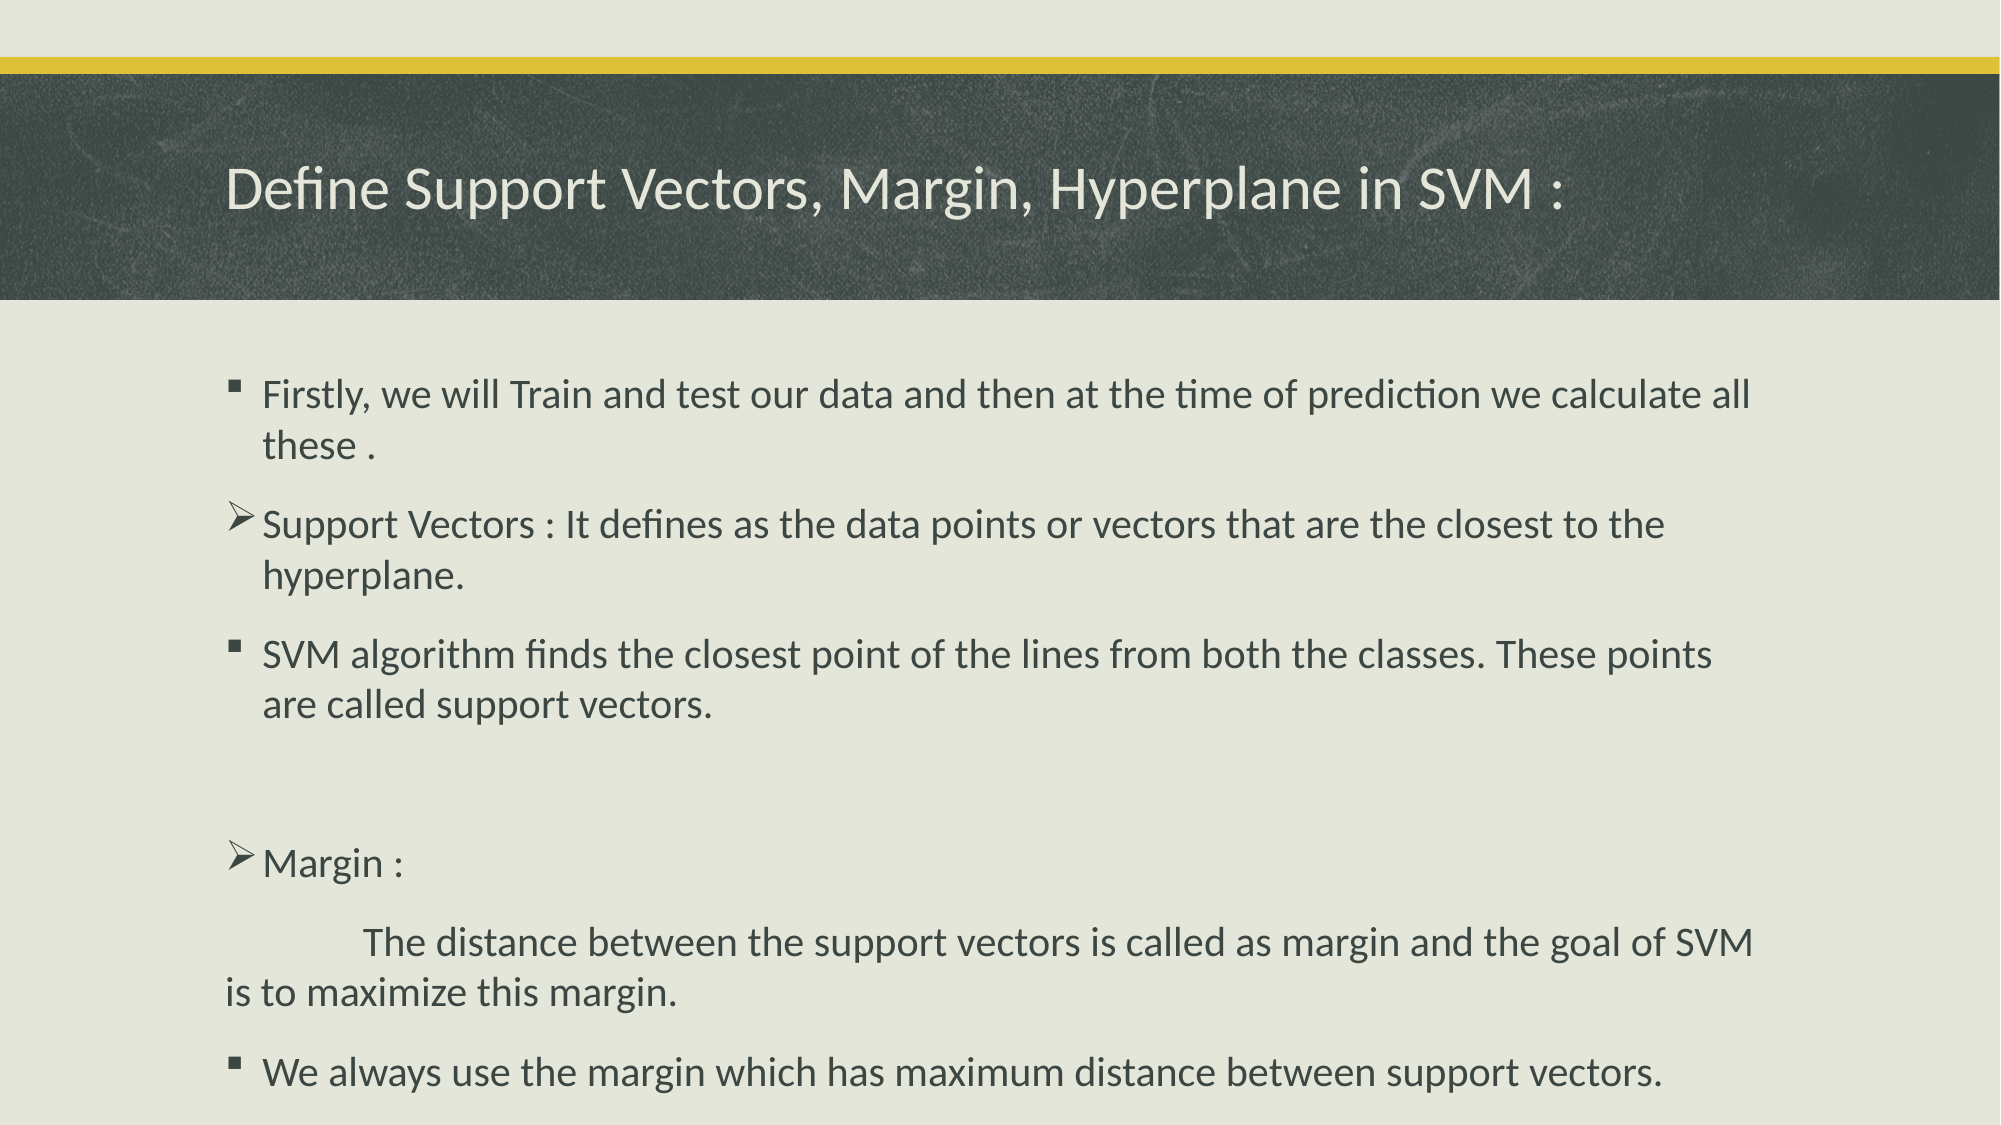

# Define Support Vectors, Margin, Hyperplane in SVM :
Firstly, we will Train and test our data and then at the time of prediction we calculate all these .
Support Vectors : It defines as the data points or vectors that are the closest to the hyperplane.
SVM algorithm finds the closest point of the lines from both the classes. These points are called support vectors.

Margin :
       	The distance between the support vectors is called as margin and the goal of SVM is to maximize this margin.
We always use the margin which has maximum distance between support vectors.